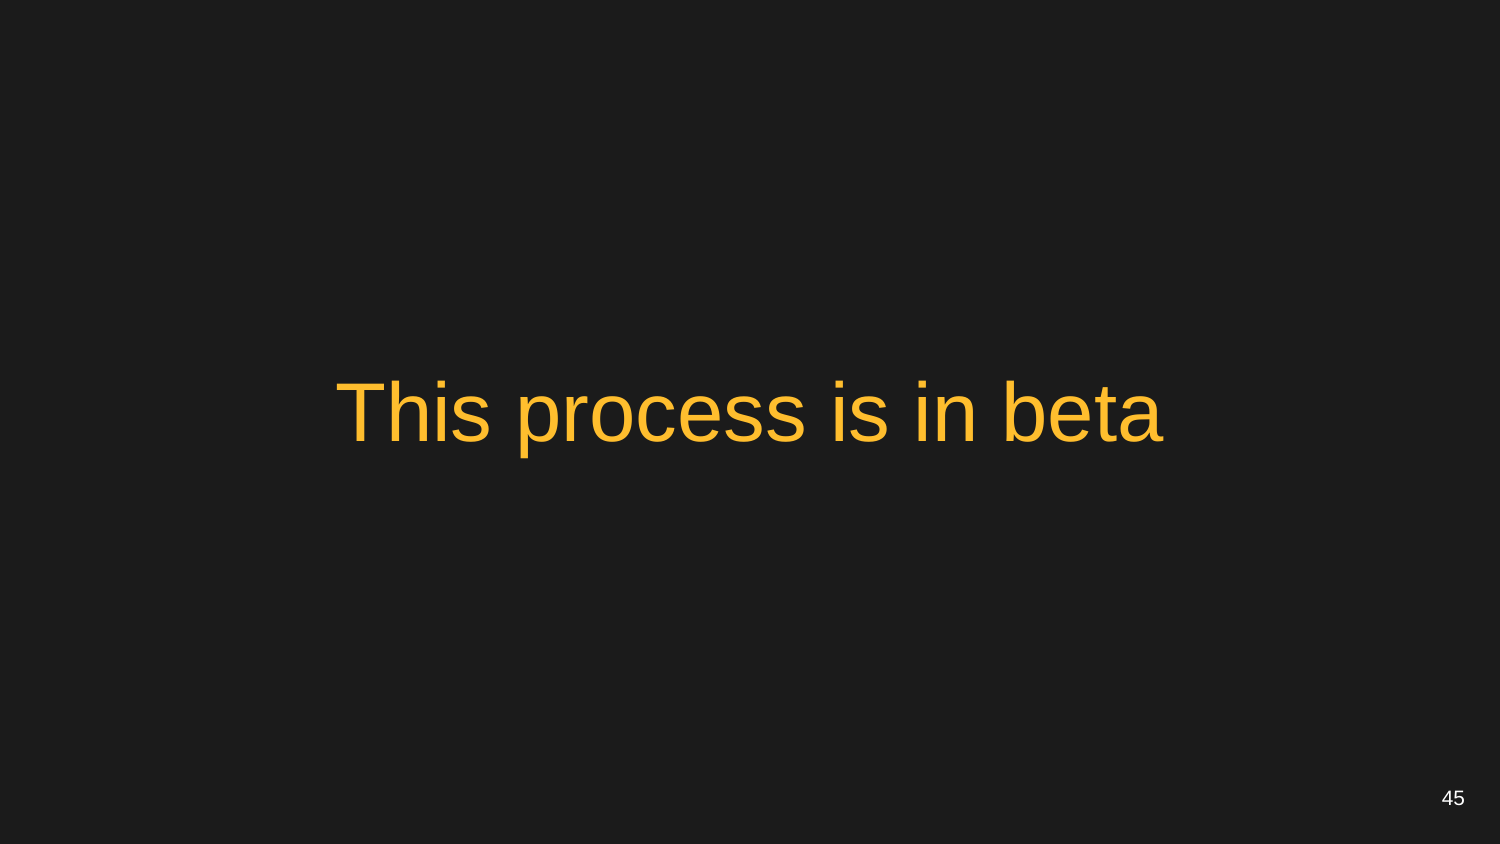

# This process is in beta
45